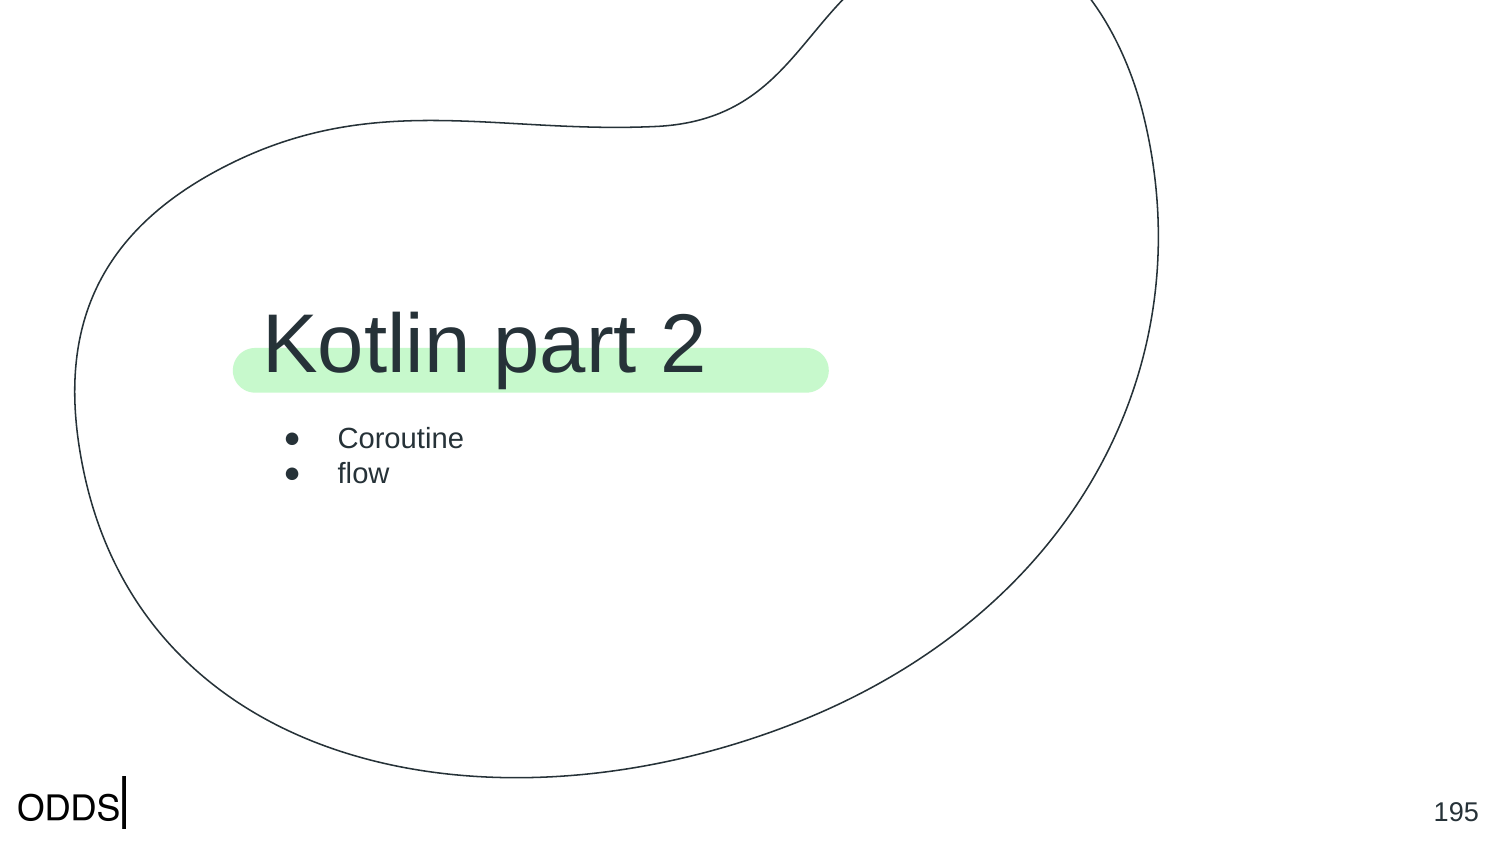

# Kotlin part 2

Coroutine
flow
195